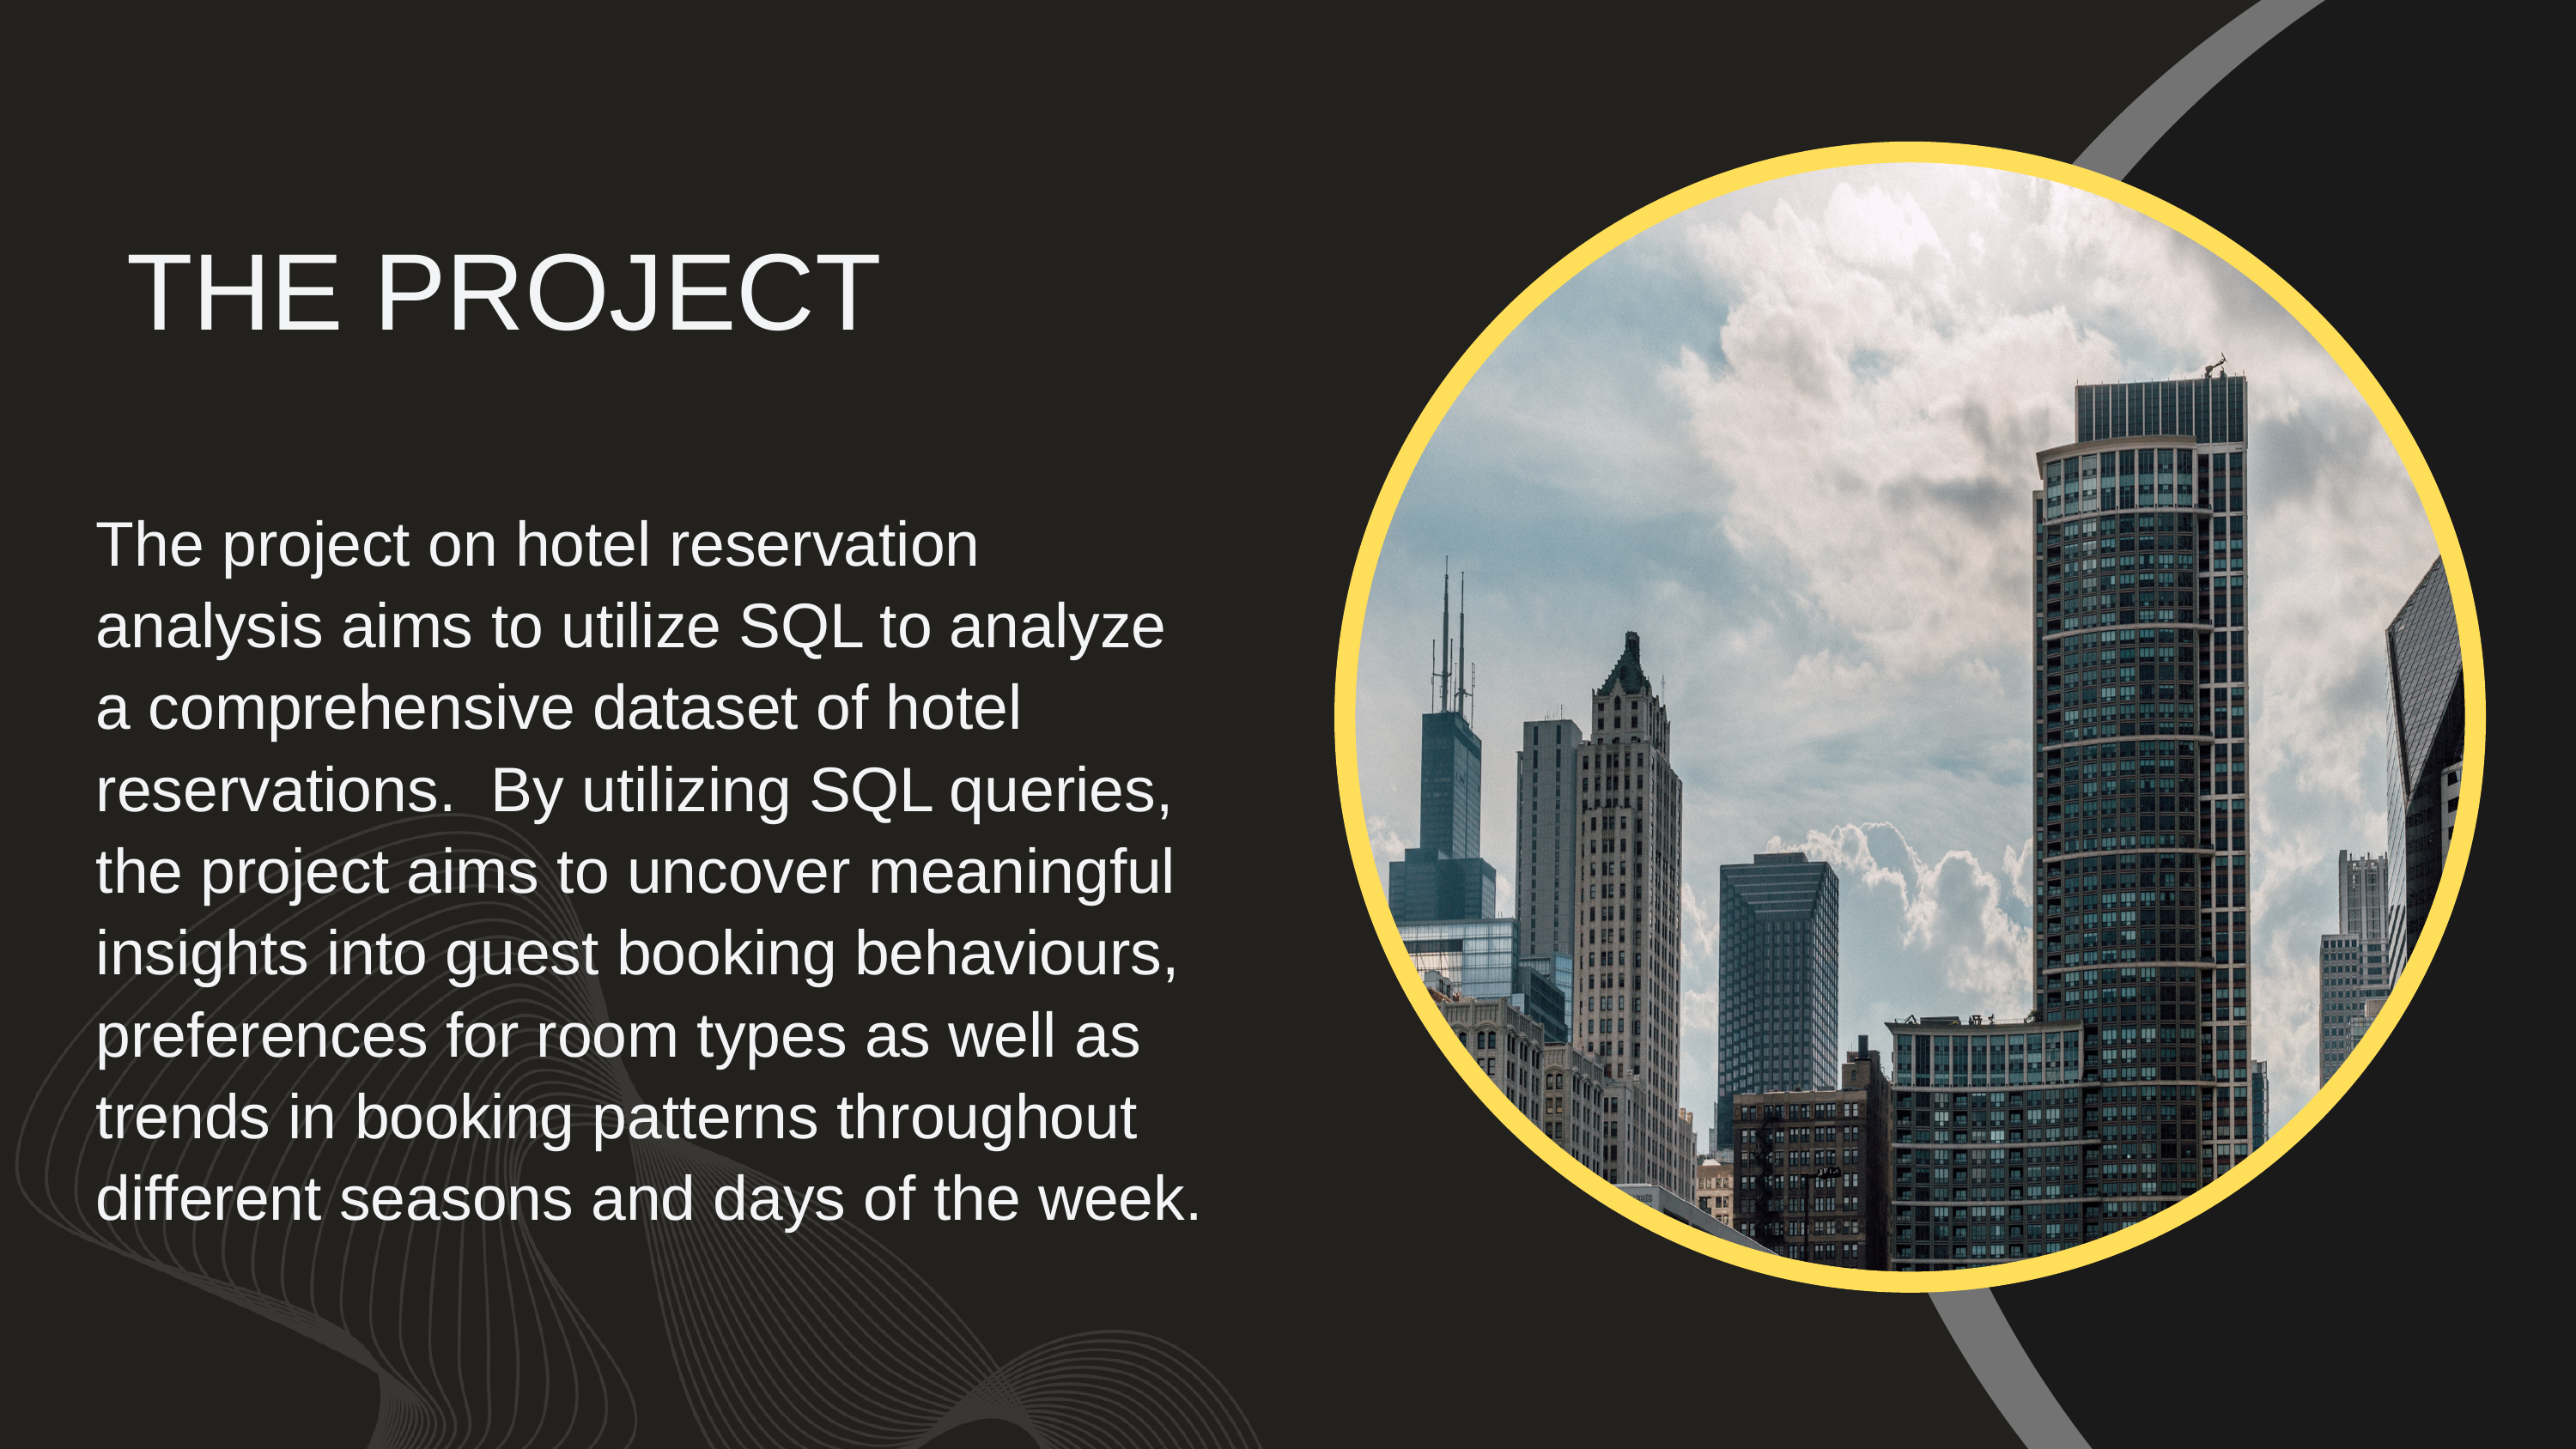

THE PROJECT
The project on hotel reservation analysis aims to utilize SQL to analyze a comprehensive dataset of hotel reservations.  By utilizing SQL queries, the project aims to uncover meaningful insights into guest booking behaviours, preferences for room types as well as trends in booking patterns throughout different seasons and days of the week.